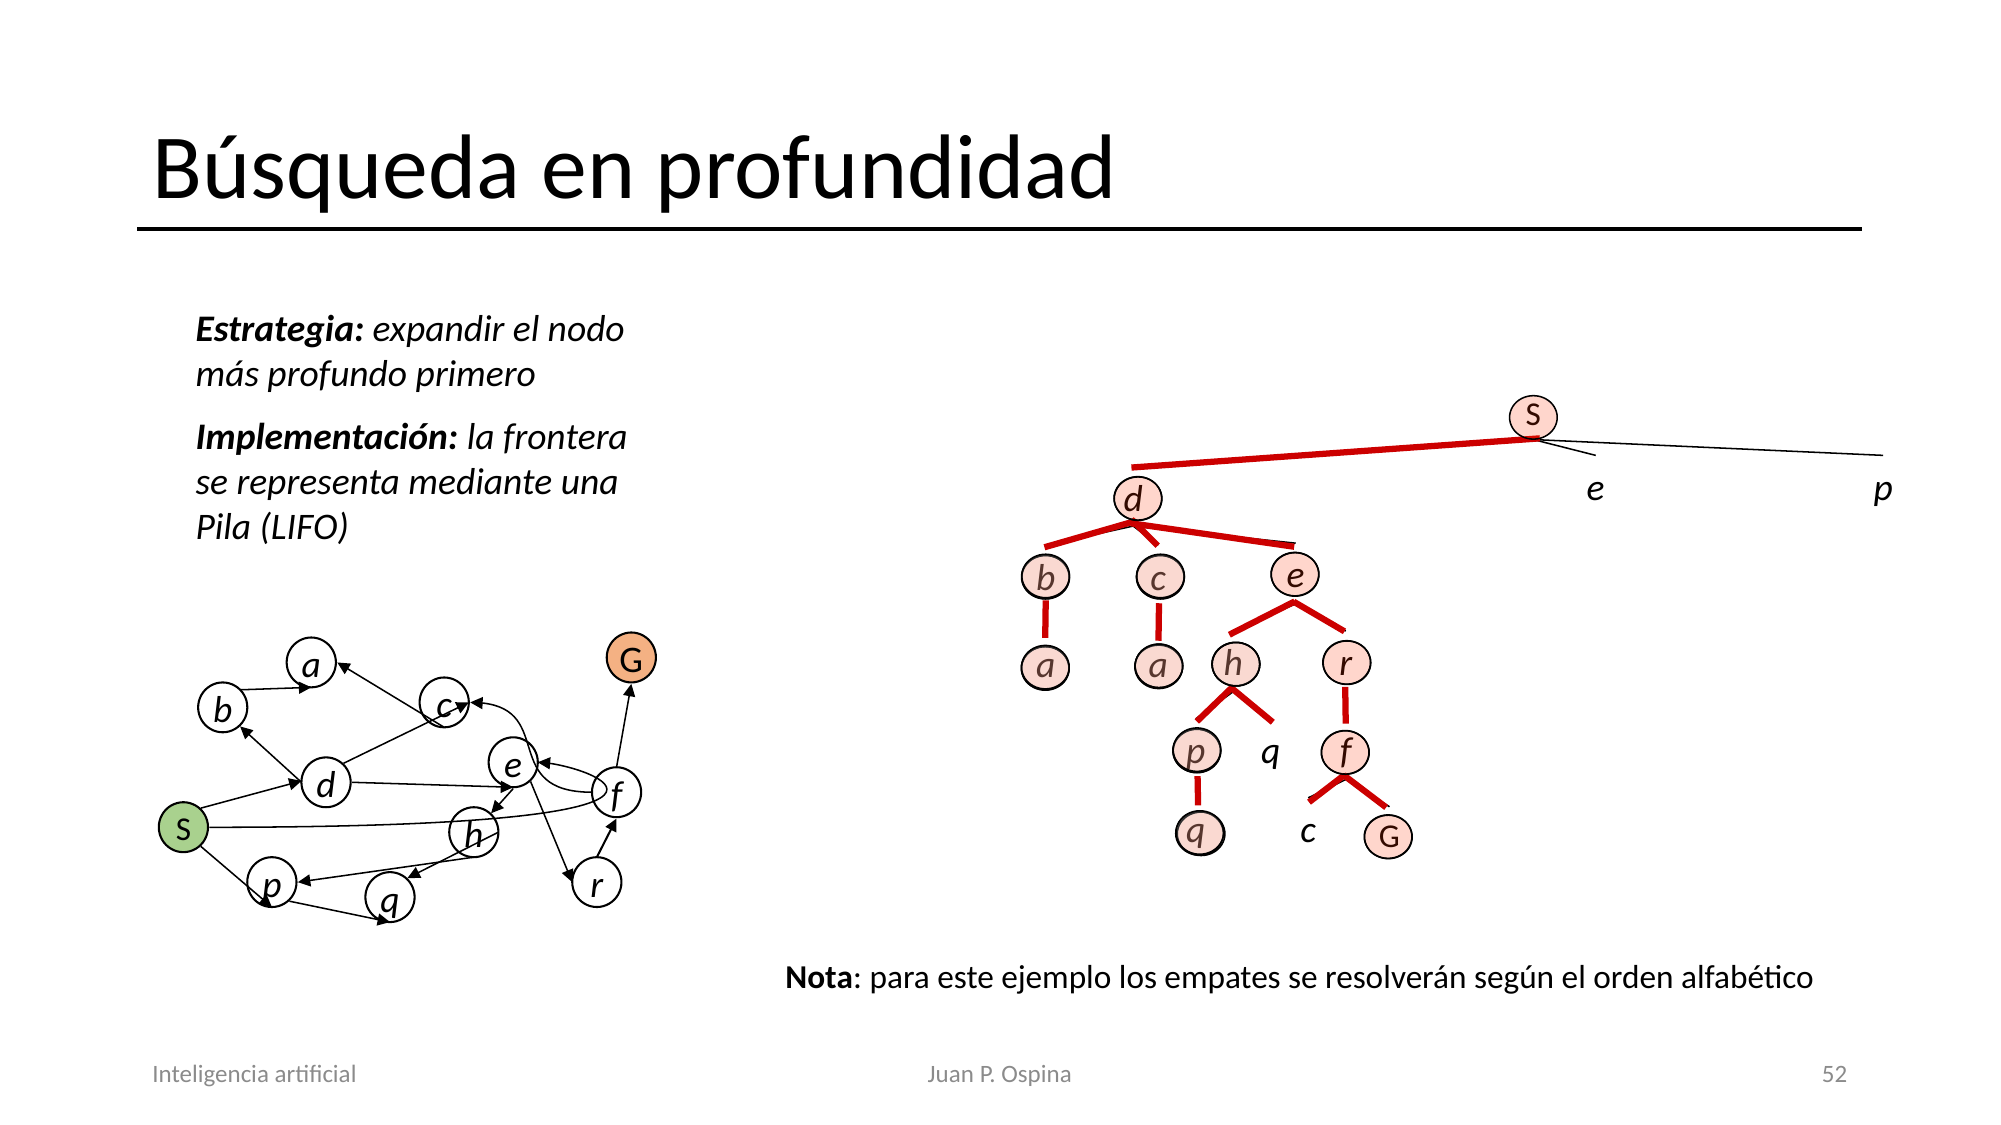

# Búsqueda en profundidad
Estrategia: expandir el nodo más profundo primero
Implementación: la frontera se representa mediante una Pila (LIFO)
S
e
p
d
e
h
r
p
q
f
q
c
G
b
c
a
a

G
a
c
b
e
d
f
S
h
p
r
q
Nota: para este ejemplo los empates se resolverán según el orden alfabético
Inteligencia artificial
Juan P. Ospina
52